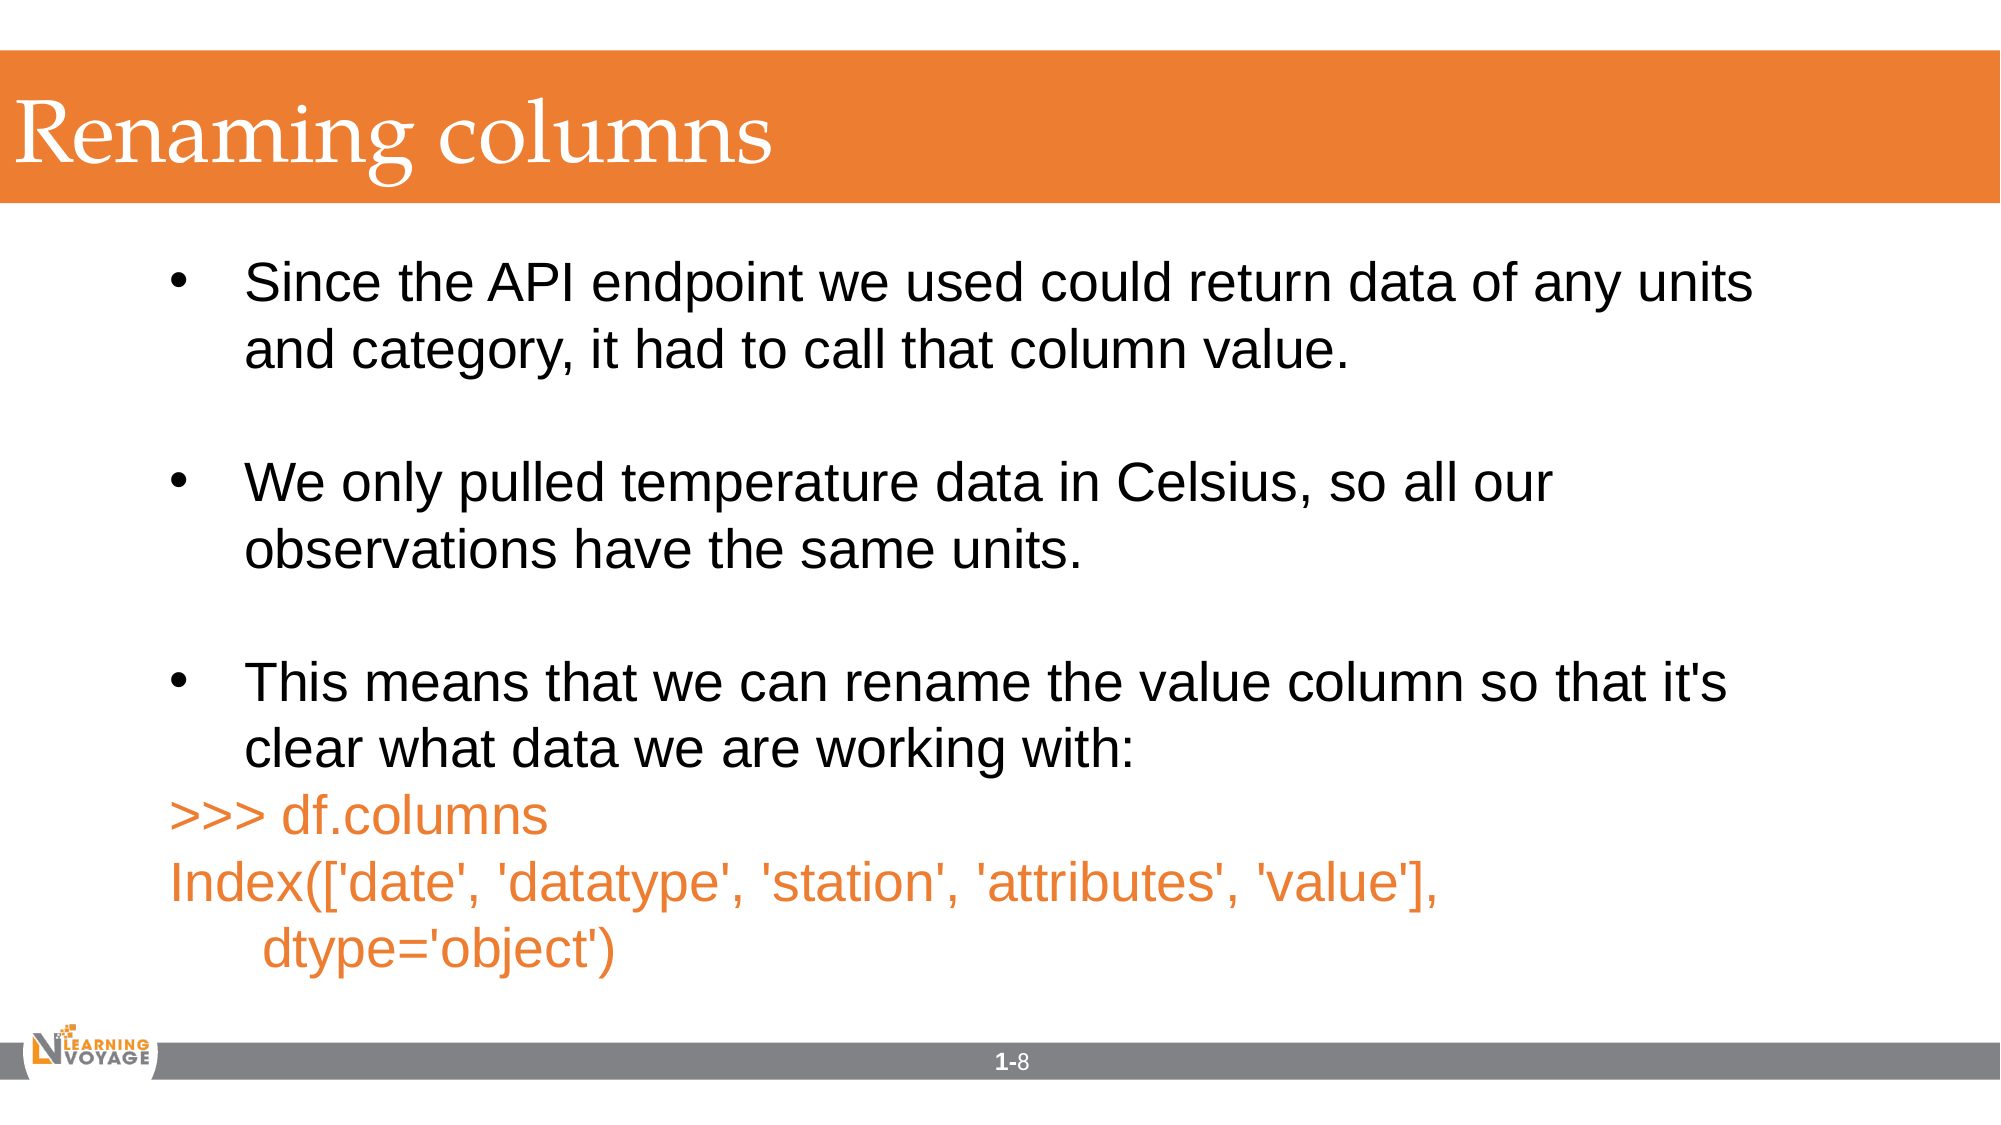

Renaming columns
Since the API endpoint we used could return data of any units and category, it had to call that column value.

We only pulled temperature data in Celsius, so all our observations have the same units.

This means that we can rename the value column so that it's clear what data we are working with:
>>> df.columns
Index(['date', 'datatype', 'station', 'attributes', 'value'],
      dtype='object')
1-8